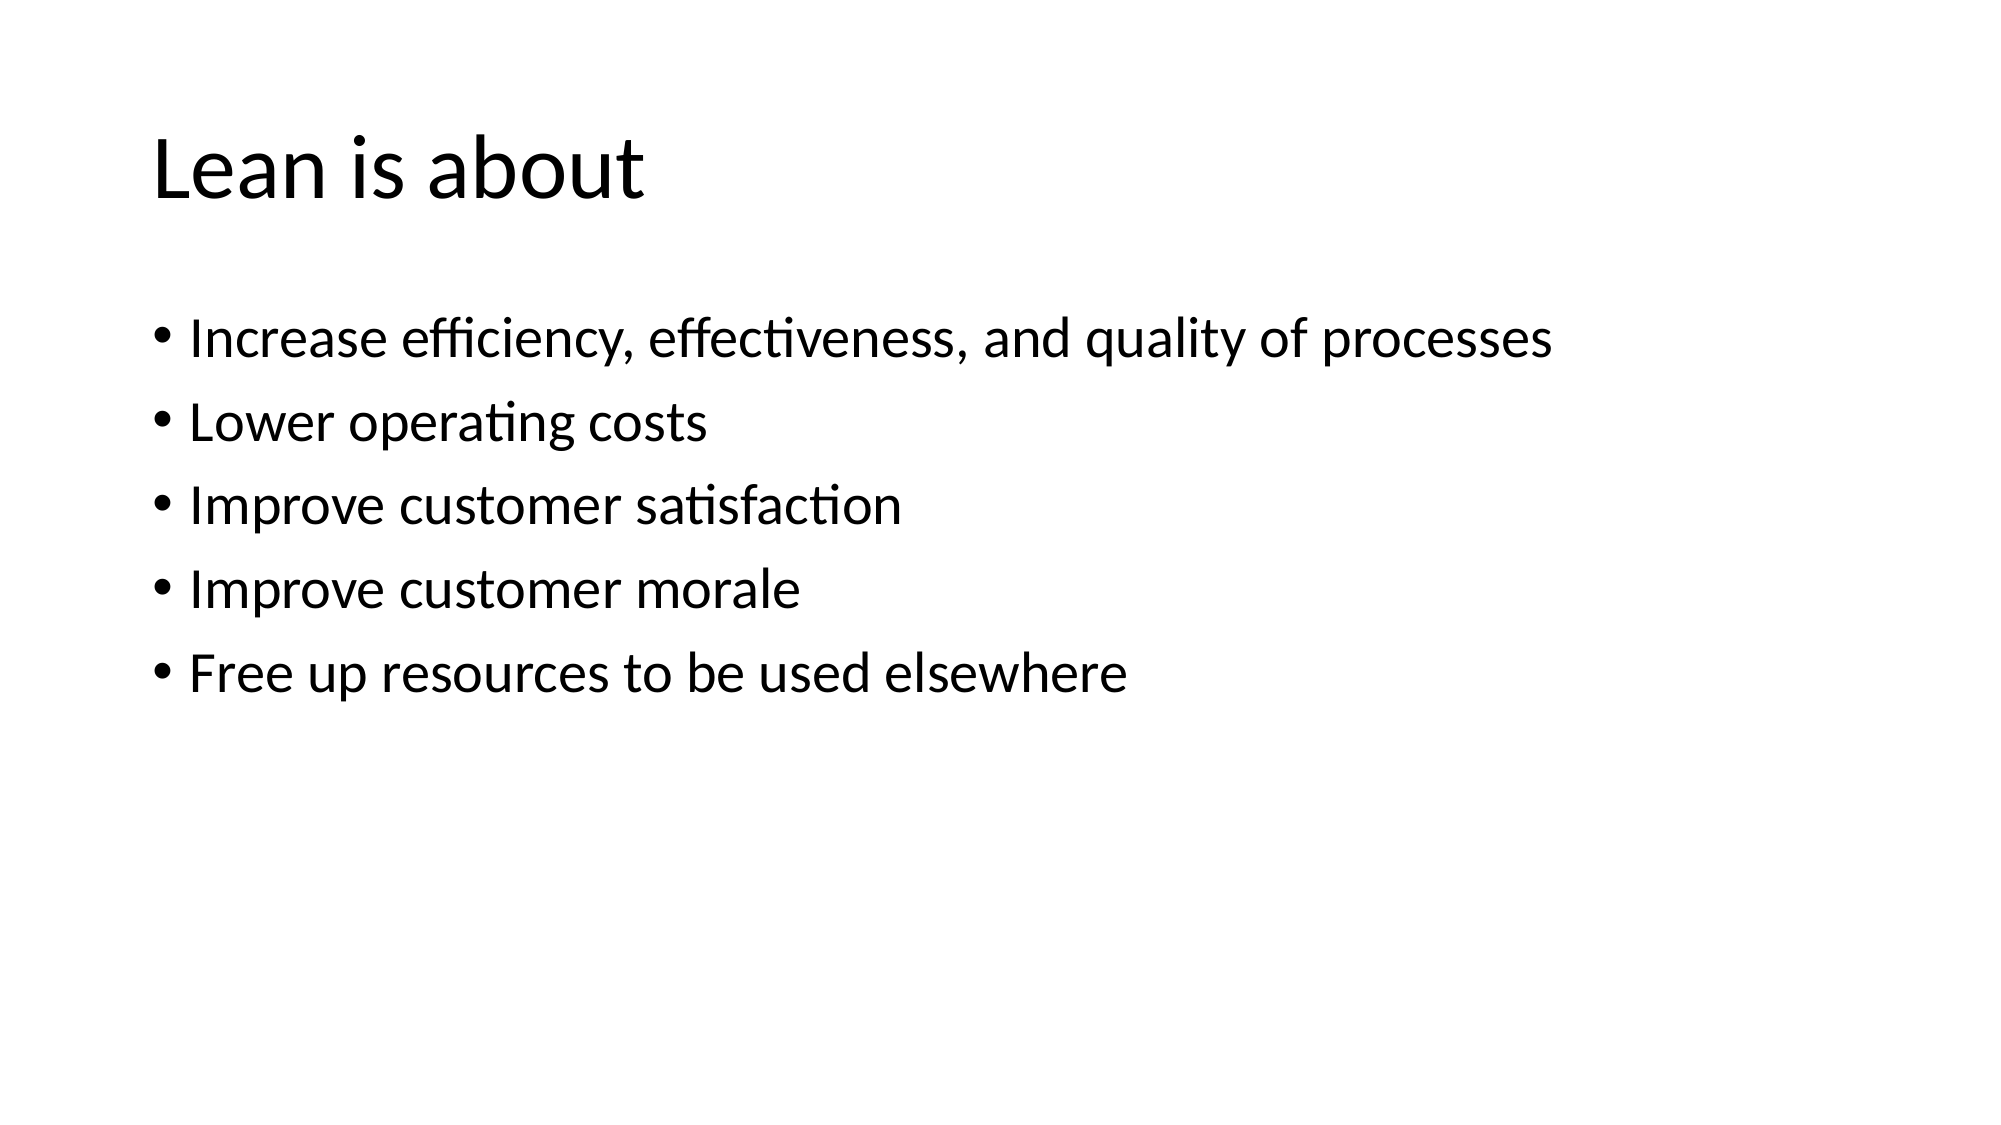

# Lean is about
Increase efficiency, effectiveness, and quality of processes
Lower operating costs
Improve customer satisfaction
Improve customer morale
Free up resources to be used elsewhere